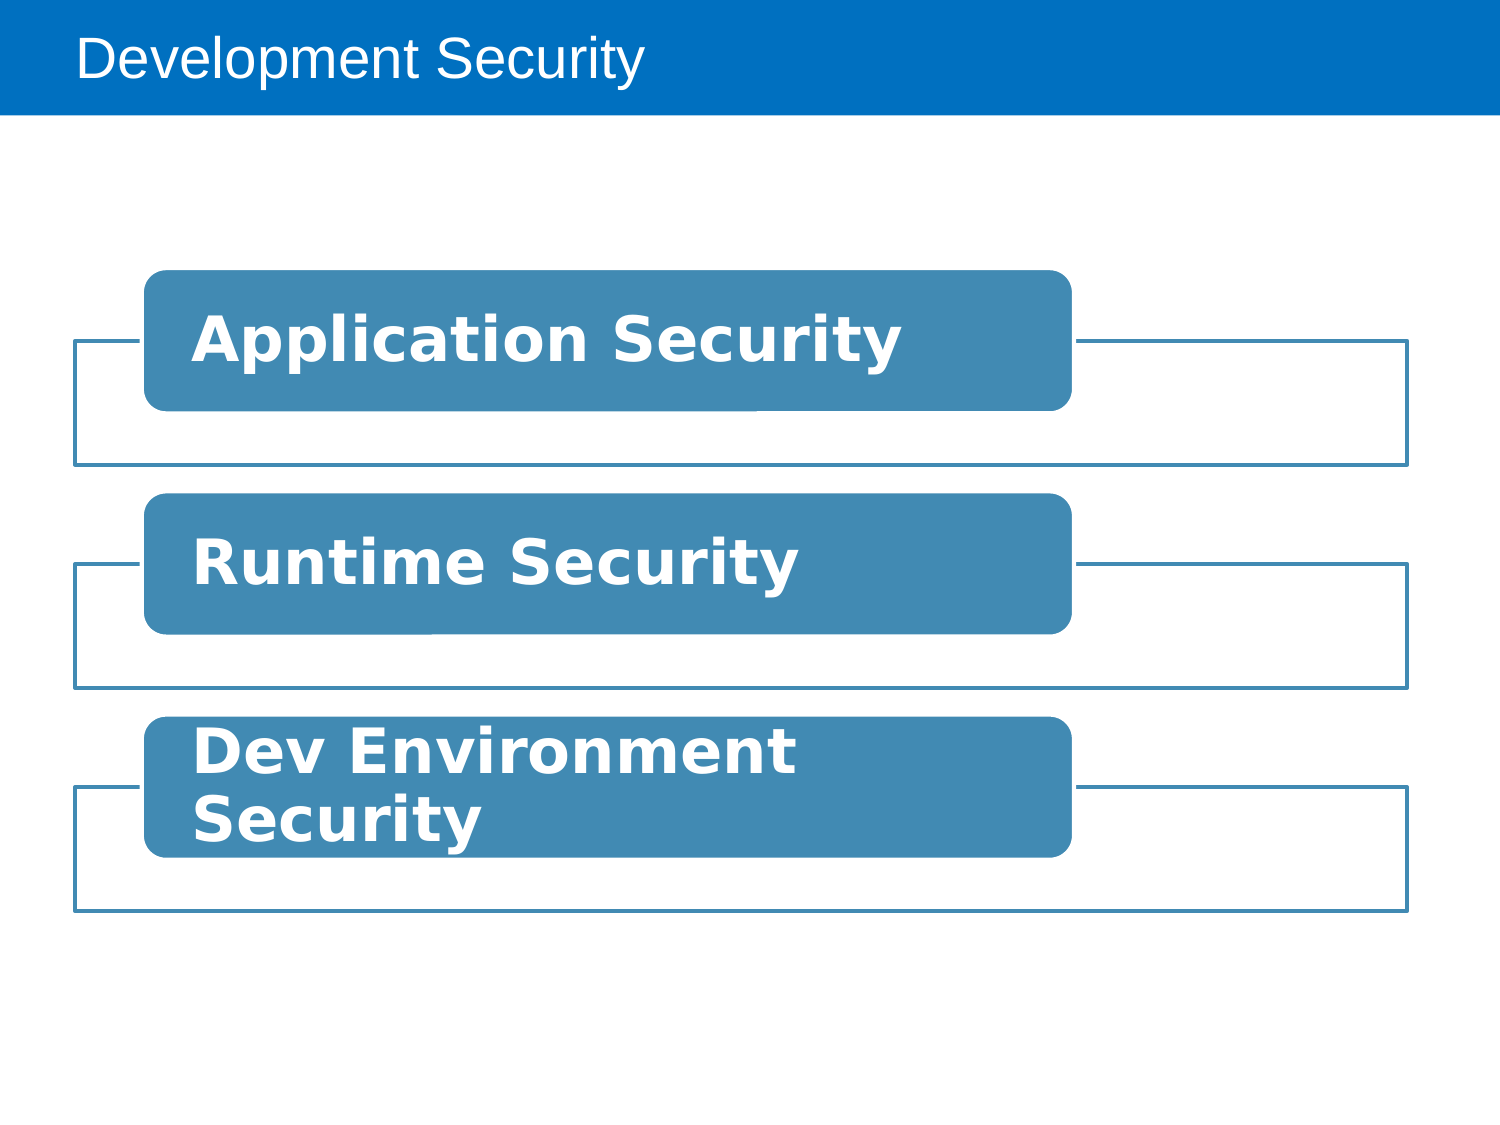

# Development Security
Application Security
Runtime Security
Dev Environment Security